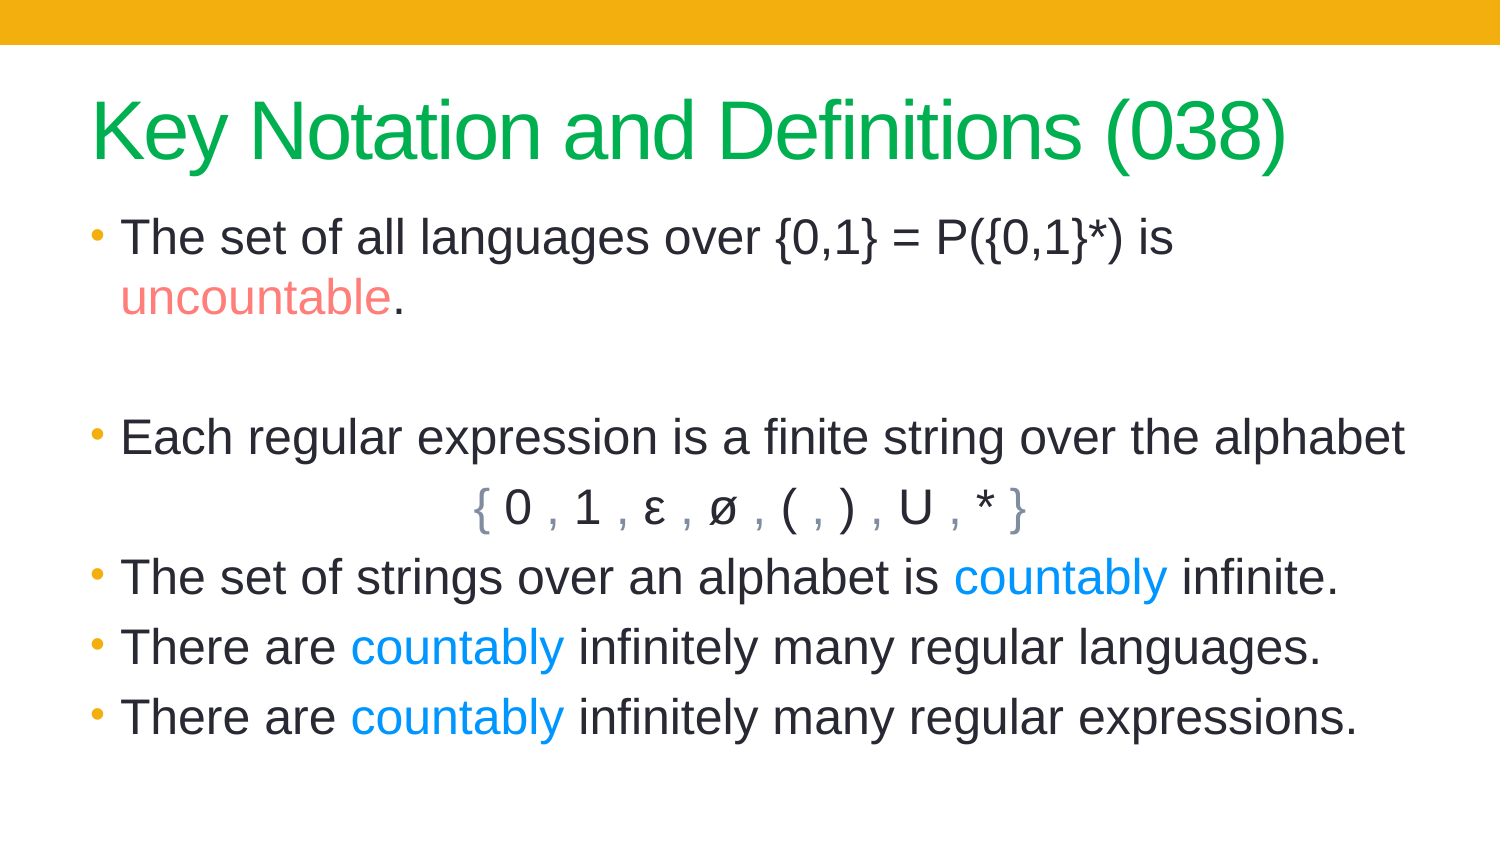

# Key Notation and Definitions (038)
The set of all languages over {0,1} = P({0,1}*) is uncountable.

Each regular expression is a finite string over the alphabet
{ 0 , 1 , ε , ø , ( , ) , U , * }
The set of strings over an alphabet is countably infinite.
There are countably infinitely many regular languages.
There are countably infinitely many regular expressions.